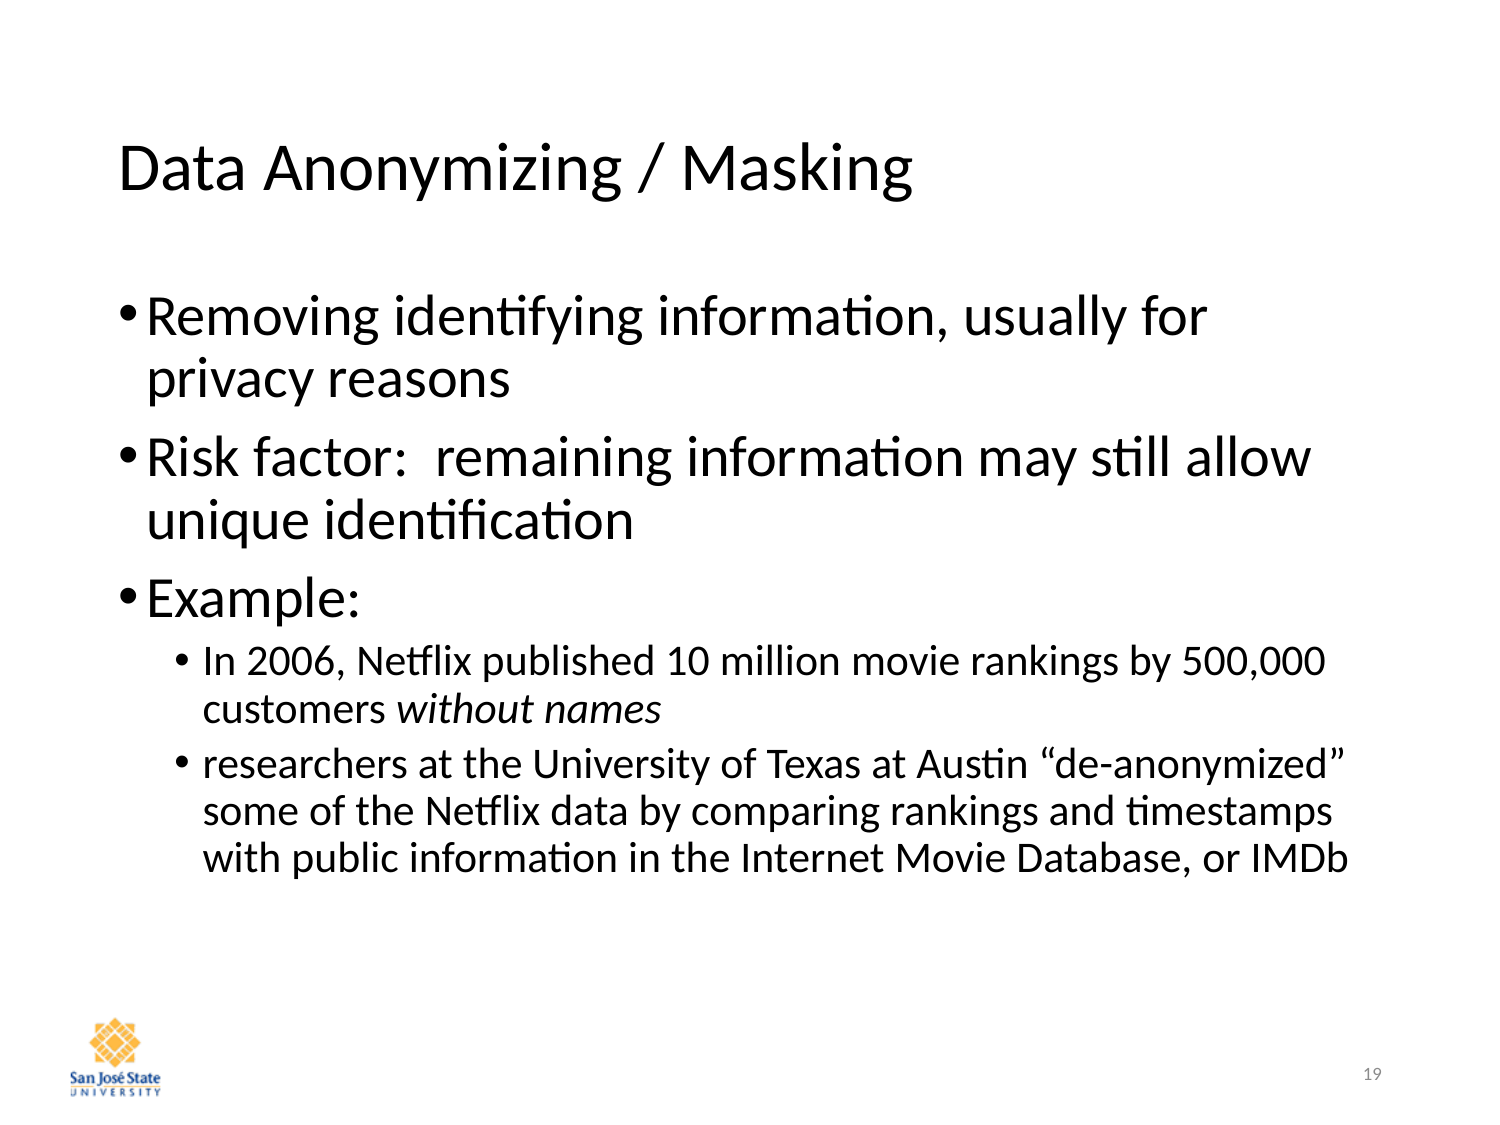

# Data Anonymizing / Masking
Removing identifying information, usually for privacy reasons
Risk factor:  remaining information may still allow unique identification
Example:
In 2006, Netflix published 10 million movie rankings by 500,000 customers without names
researchers at the University of Texas at Austin “de-anonymized” some of the Netflix data by comparing rankings and timestamps with public information in the Internet Movie Database, or IMDb

19